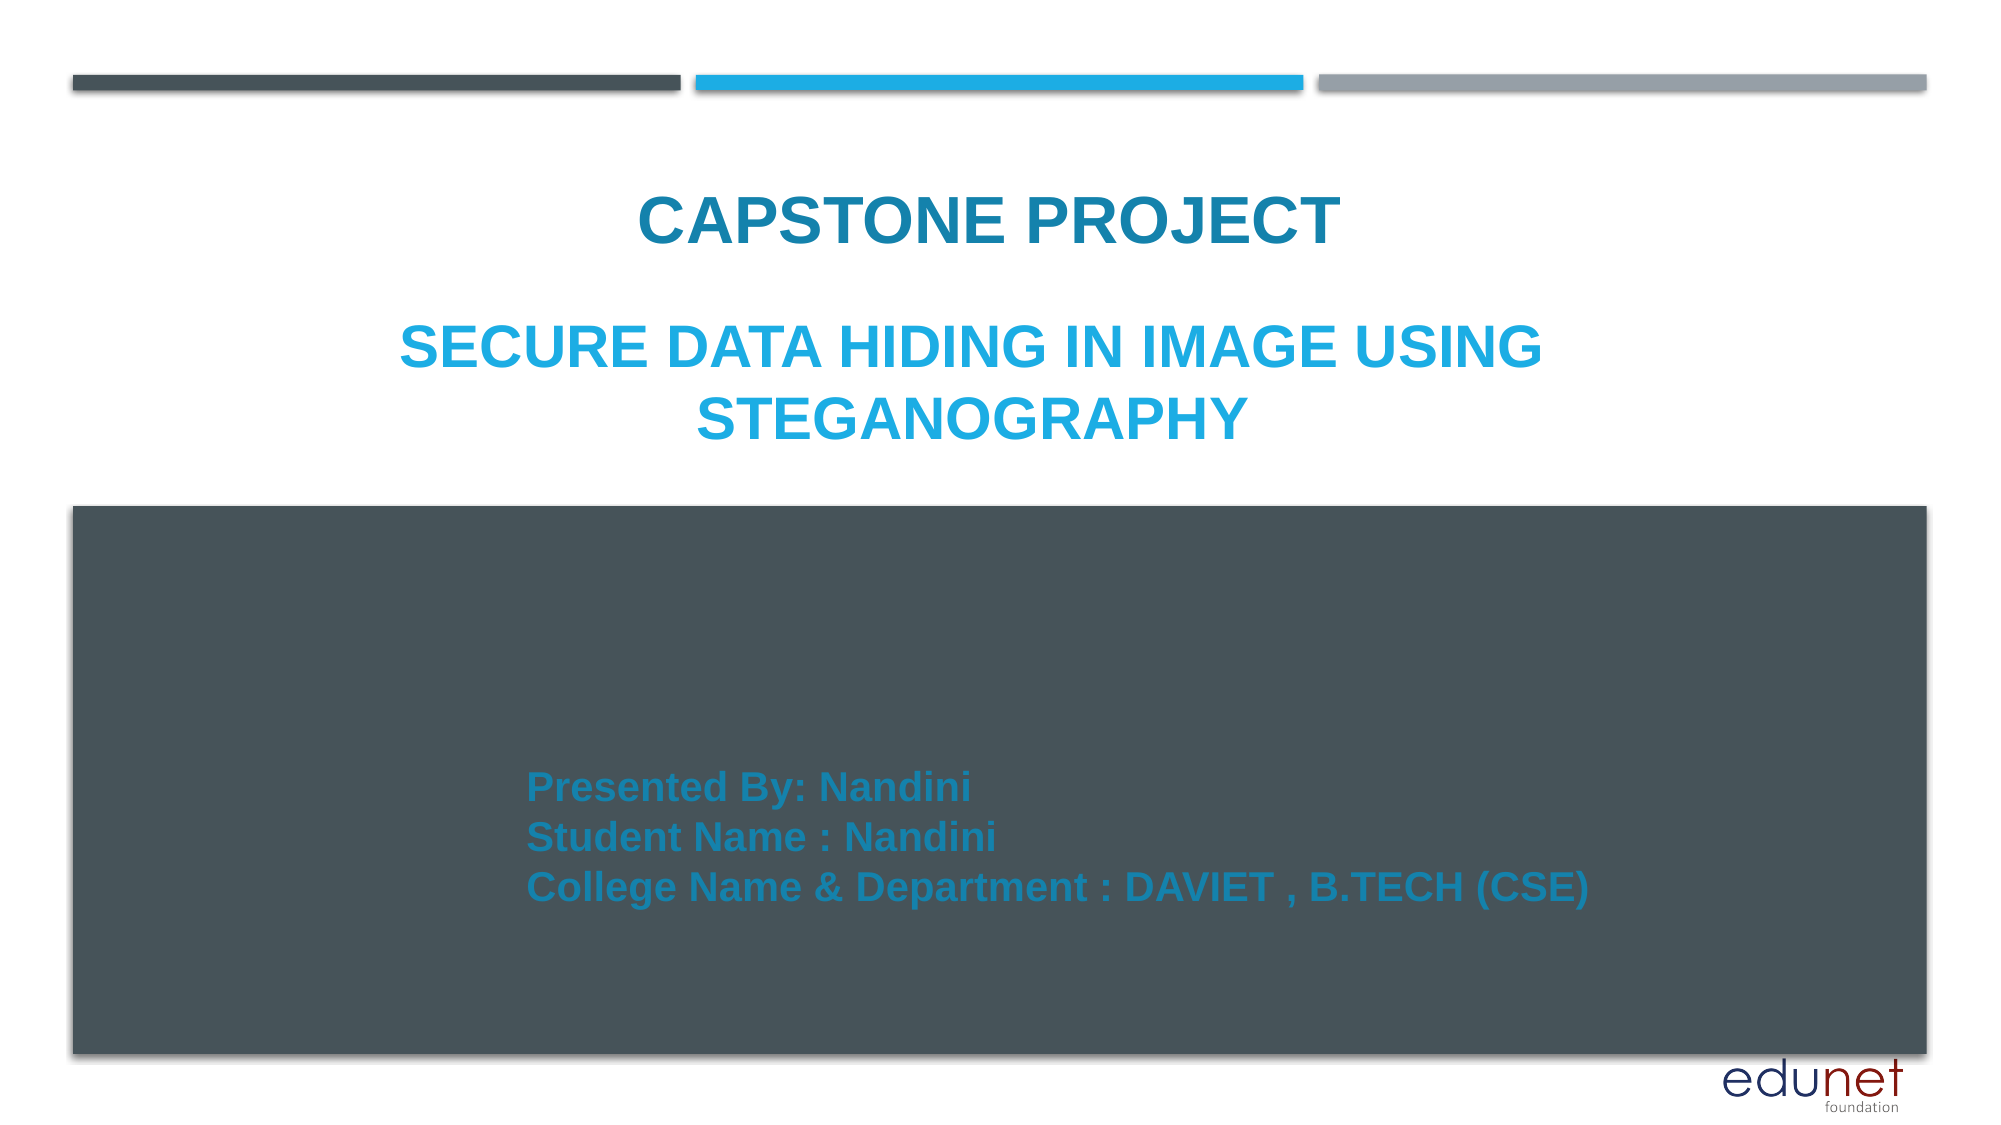

CAPSTONE PROJECT
# Secure Data Hiding in Image Using Steganography
Presented By: Nandini
Student Name : Nandini
College Name & Department : DAVIET , B.TECH (CSE)